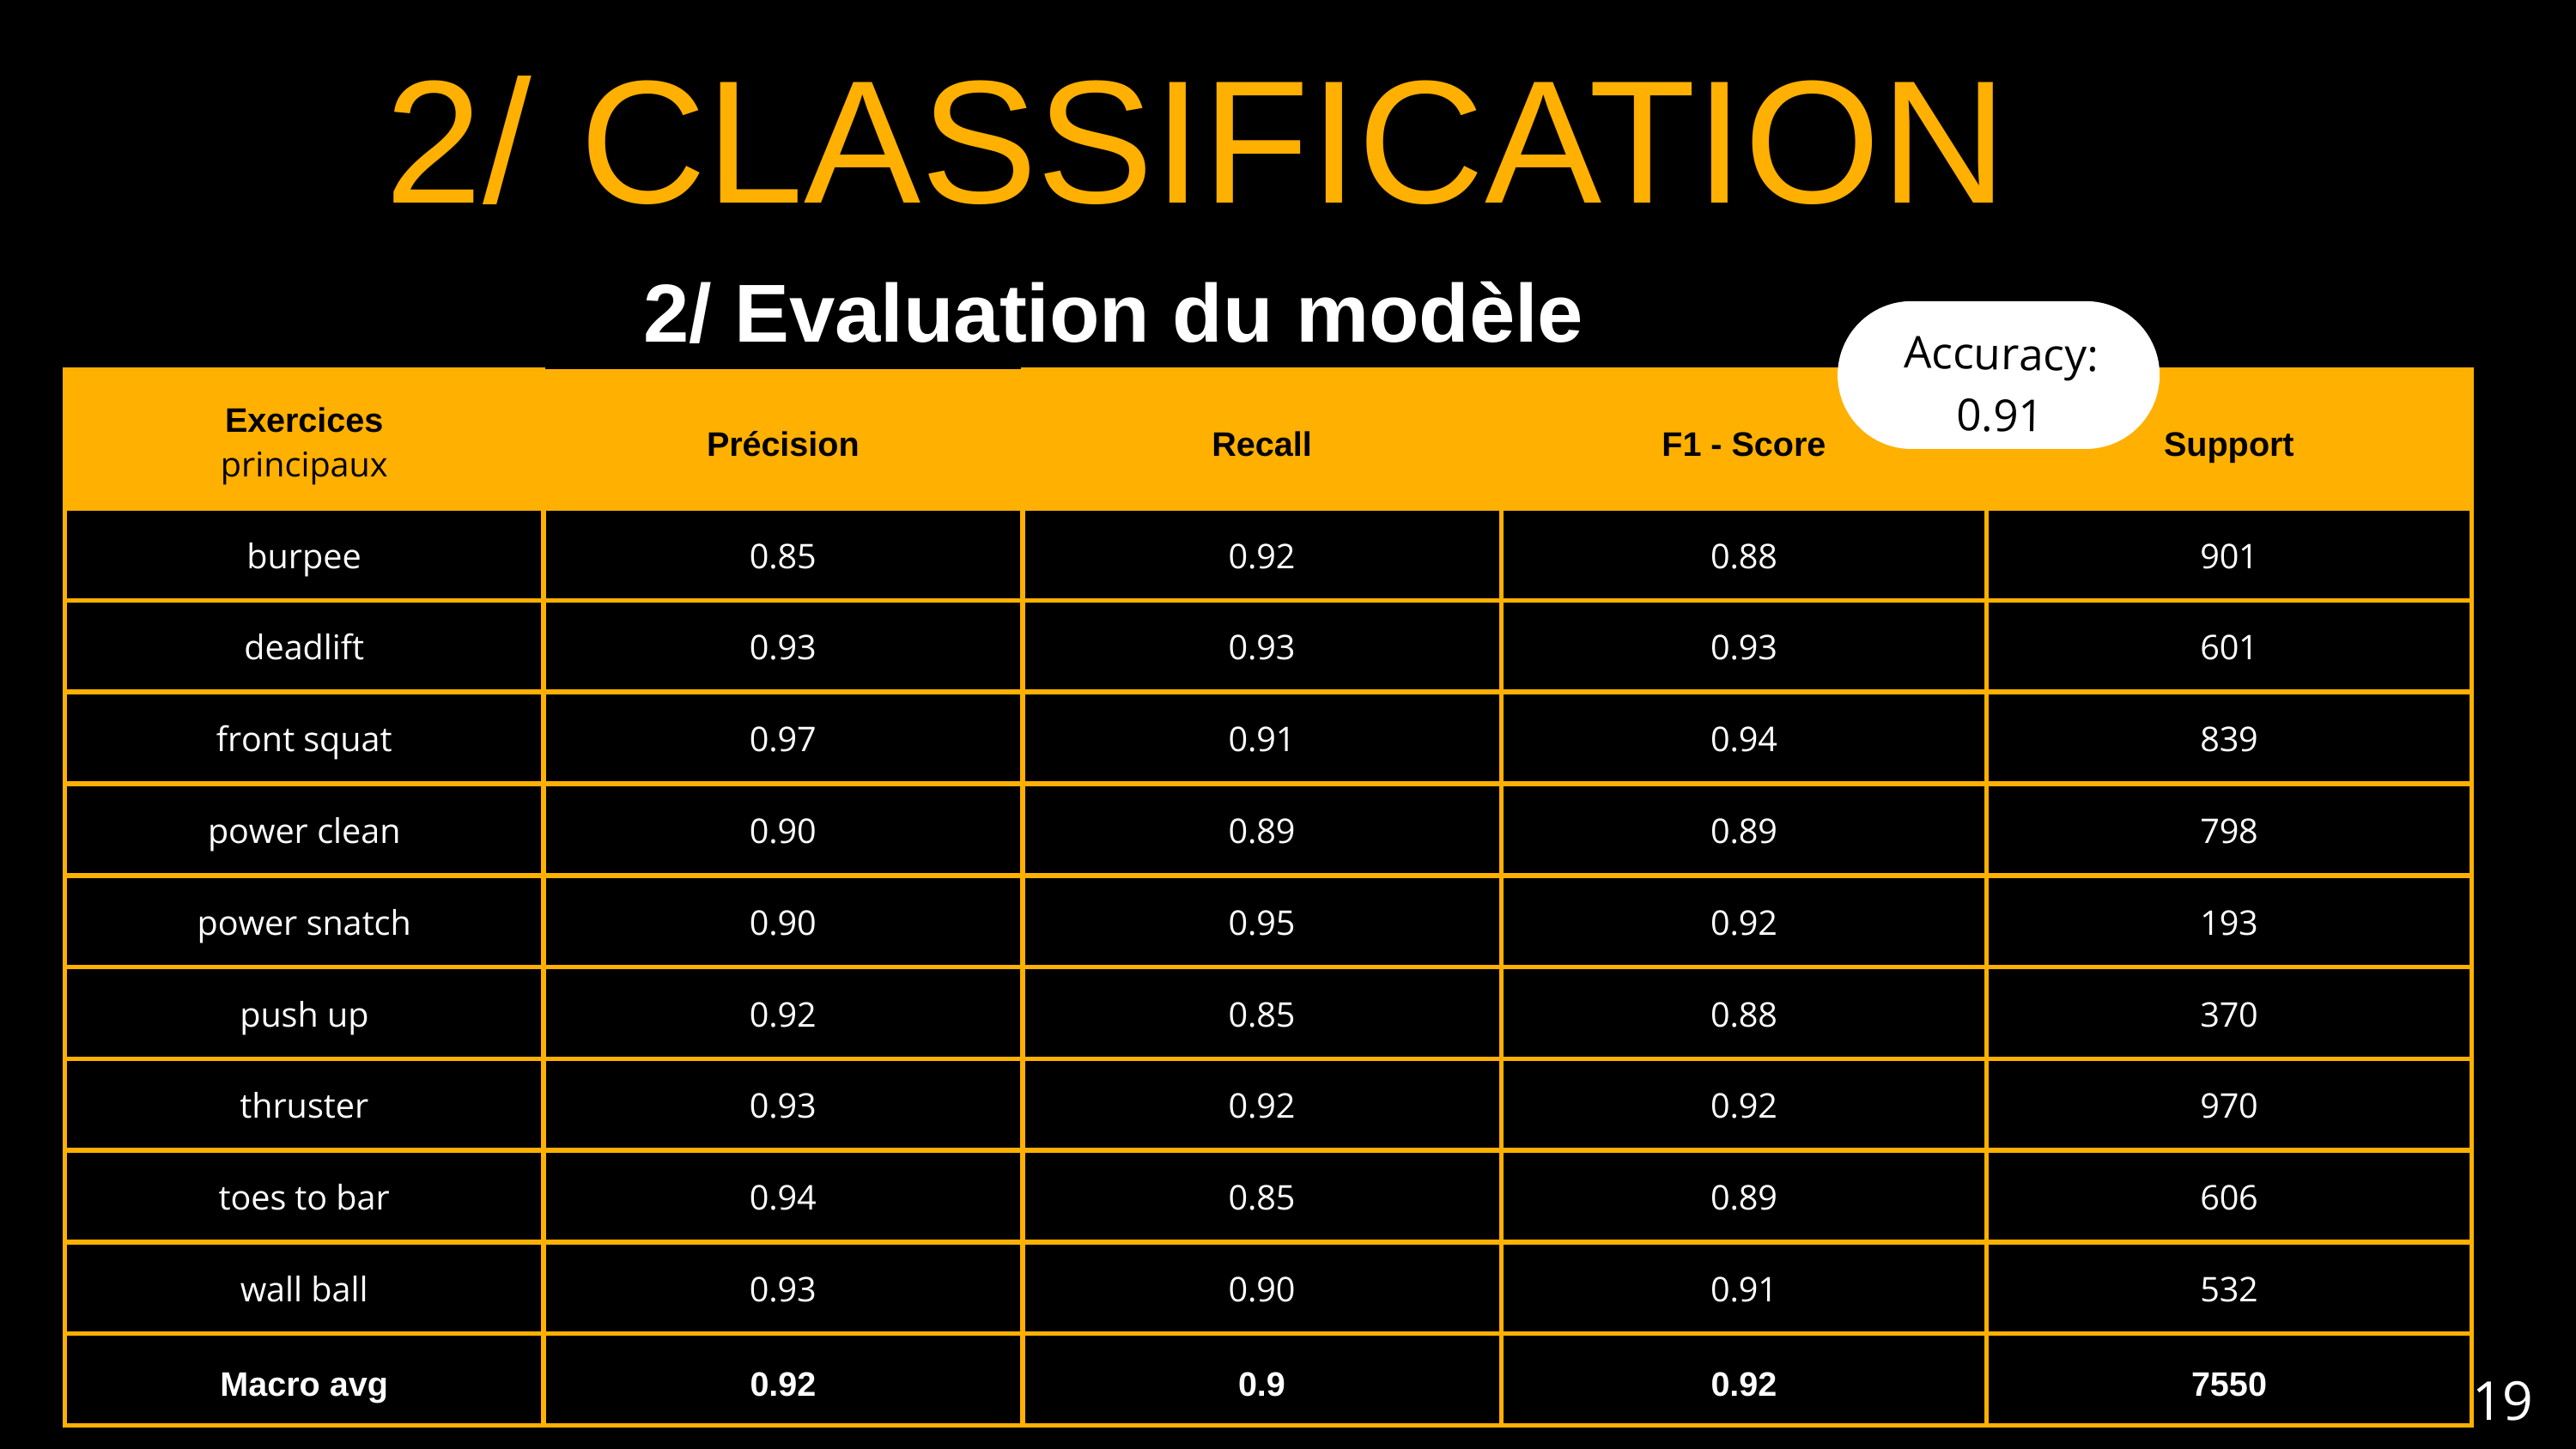

2/ CLASSIFICATION
2/ Evaluation du modèle

Accuracy:
0.91
| Exercices principaux | Précision | Recall | F1 - Score | Support |
| --- | --- | --- | --- | --- |
| burpee | 0.85 | 0.92 | 0.88 | 901 |
| deadlift | 0.93 | 0.93 | 0.93 | 601 |
| front squat | 0.97 | 0.91 | 0.94 | 839 |
| power clean | 0.90 | 0.89 | 0.89 | 798 |
| power snatch | 0.90 | 0.95 | 0.92 | 193 |
| push up | 0.92 | 0.85 | 0.88 | 370 |
| thruster | 0.93 | 0.92 | 0.92 | 970 |
| toes to bar | 0.94 | 0.85 | 0.89 | 606 |
| wall ball | 0.93 | 0.90 | 0.91 | 532 |
| Macro avg | 0.92 | 0.9 | 0.92 | 7550 |
19